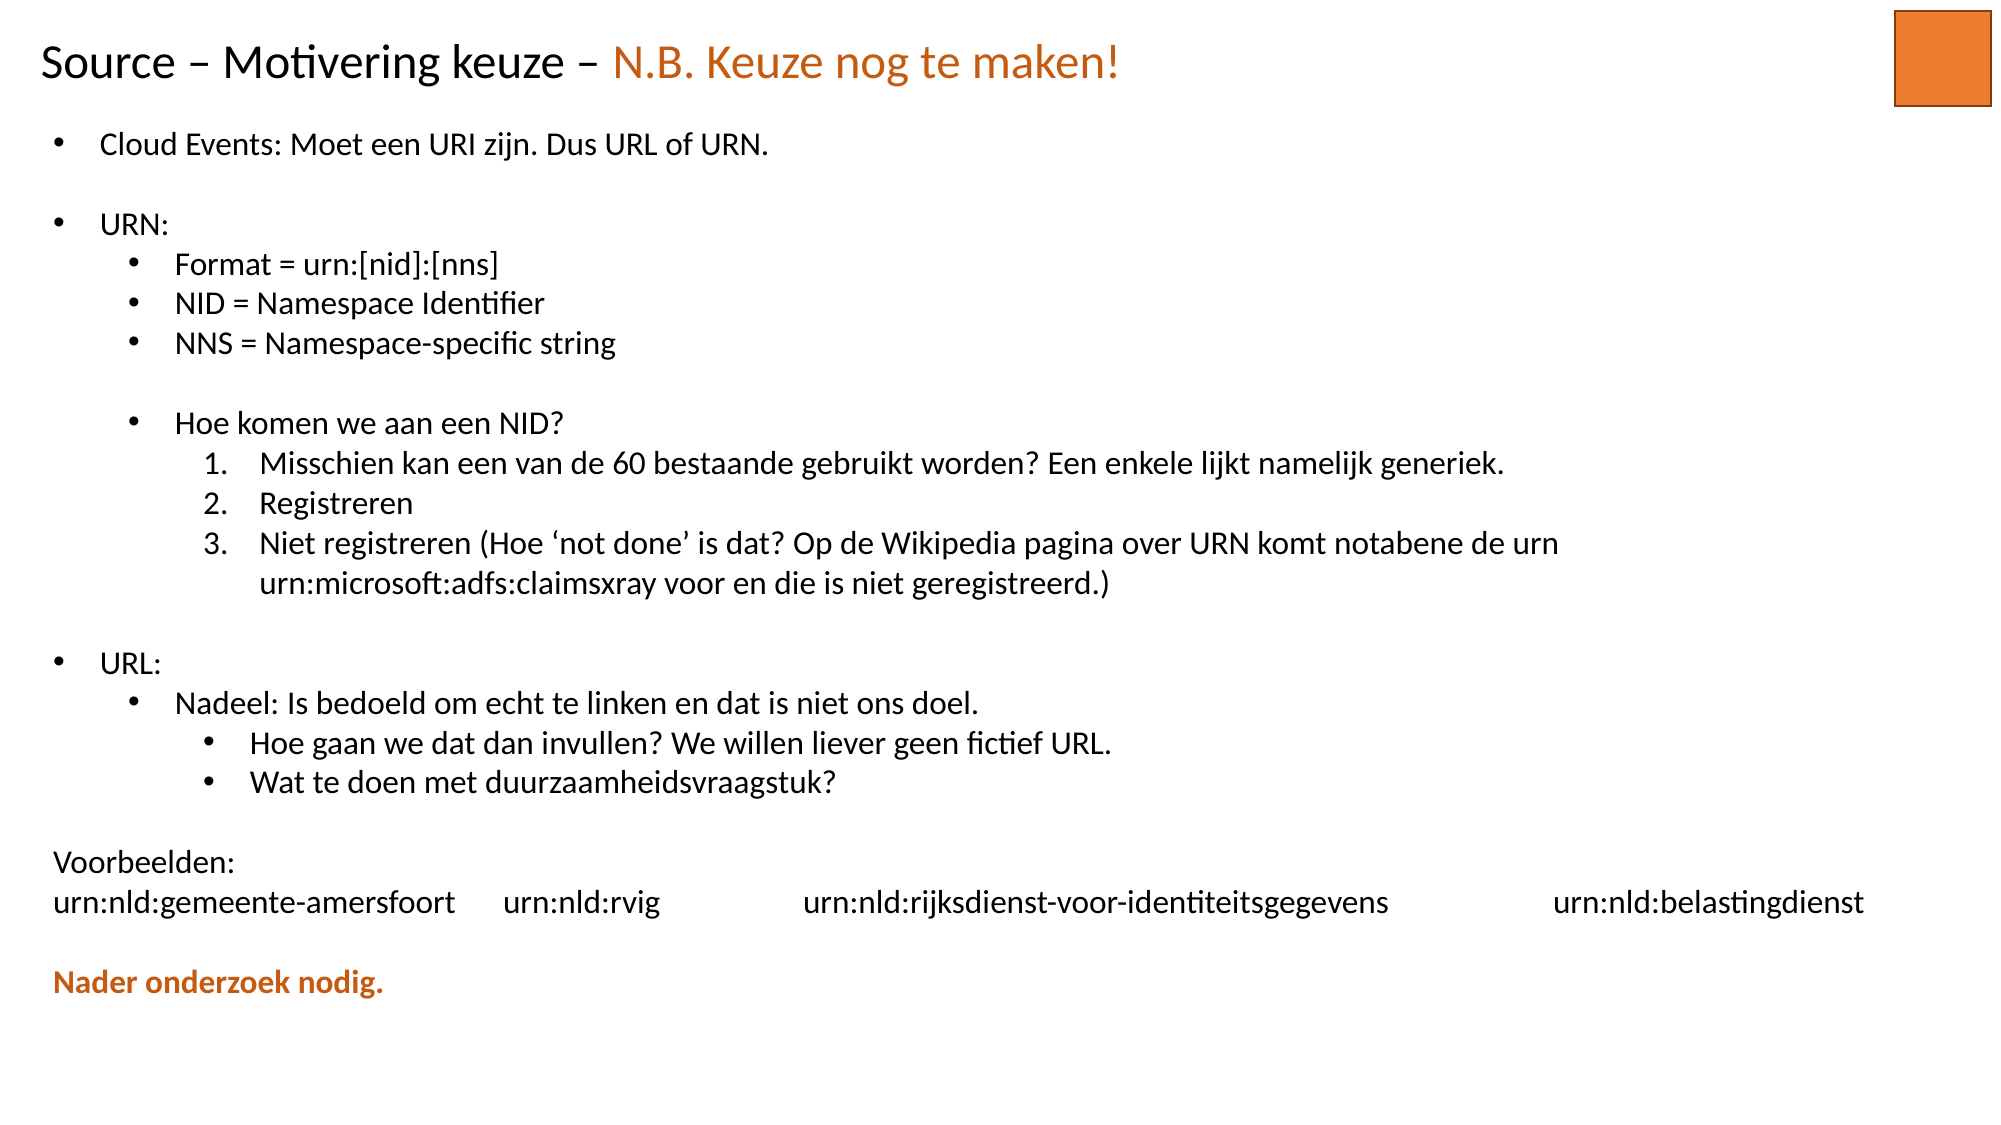

# Source – Motivering keuze – N.B. Keuze nog te maken!

Cloud Events: Moet een URI zijn. Dus URL of URN.

URN:
Format = urn:[nid]:[nns]
NID = Namespace Identifier
NNS = Namespace-specific string

Hoe komen we aan een NID?
Misschien kan een van de 60 bestaande gebruikt worden? Een enkele lijkt namelijk generiek.
Registreren
Niet registreren (Hoe ‘not done’ is dat? Op de Wikipedia pagina over URN komt notabene de urn urn:microsoft:adfs:claimsxray voor en die is niet geregistreerd.)

URL:
Nadeel: Is bedoeld om echt te linken en dat is niet ons doel.
Hoe gaan we dat dan invullen? We willen liever geen fictief URL.
Wat te doen met duurzaamheidsvraagstuk?

Voorbeelden:
urn:nld:gemeente-amersfoort	urn:nld:rvig	urn:nld:rijksdienst-voor-identiteitsgegevens		urn:nld:belastingdienst

Nader onderzoek nodig.